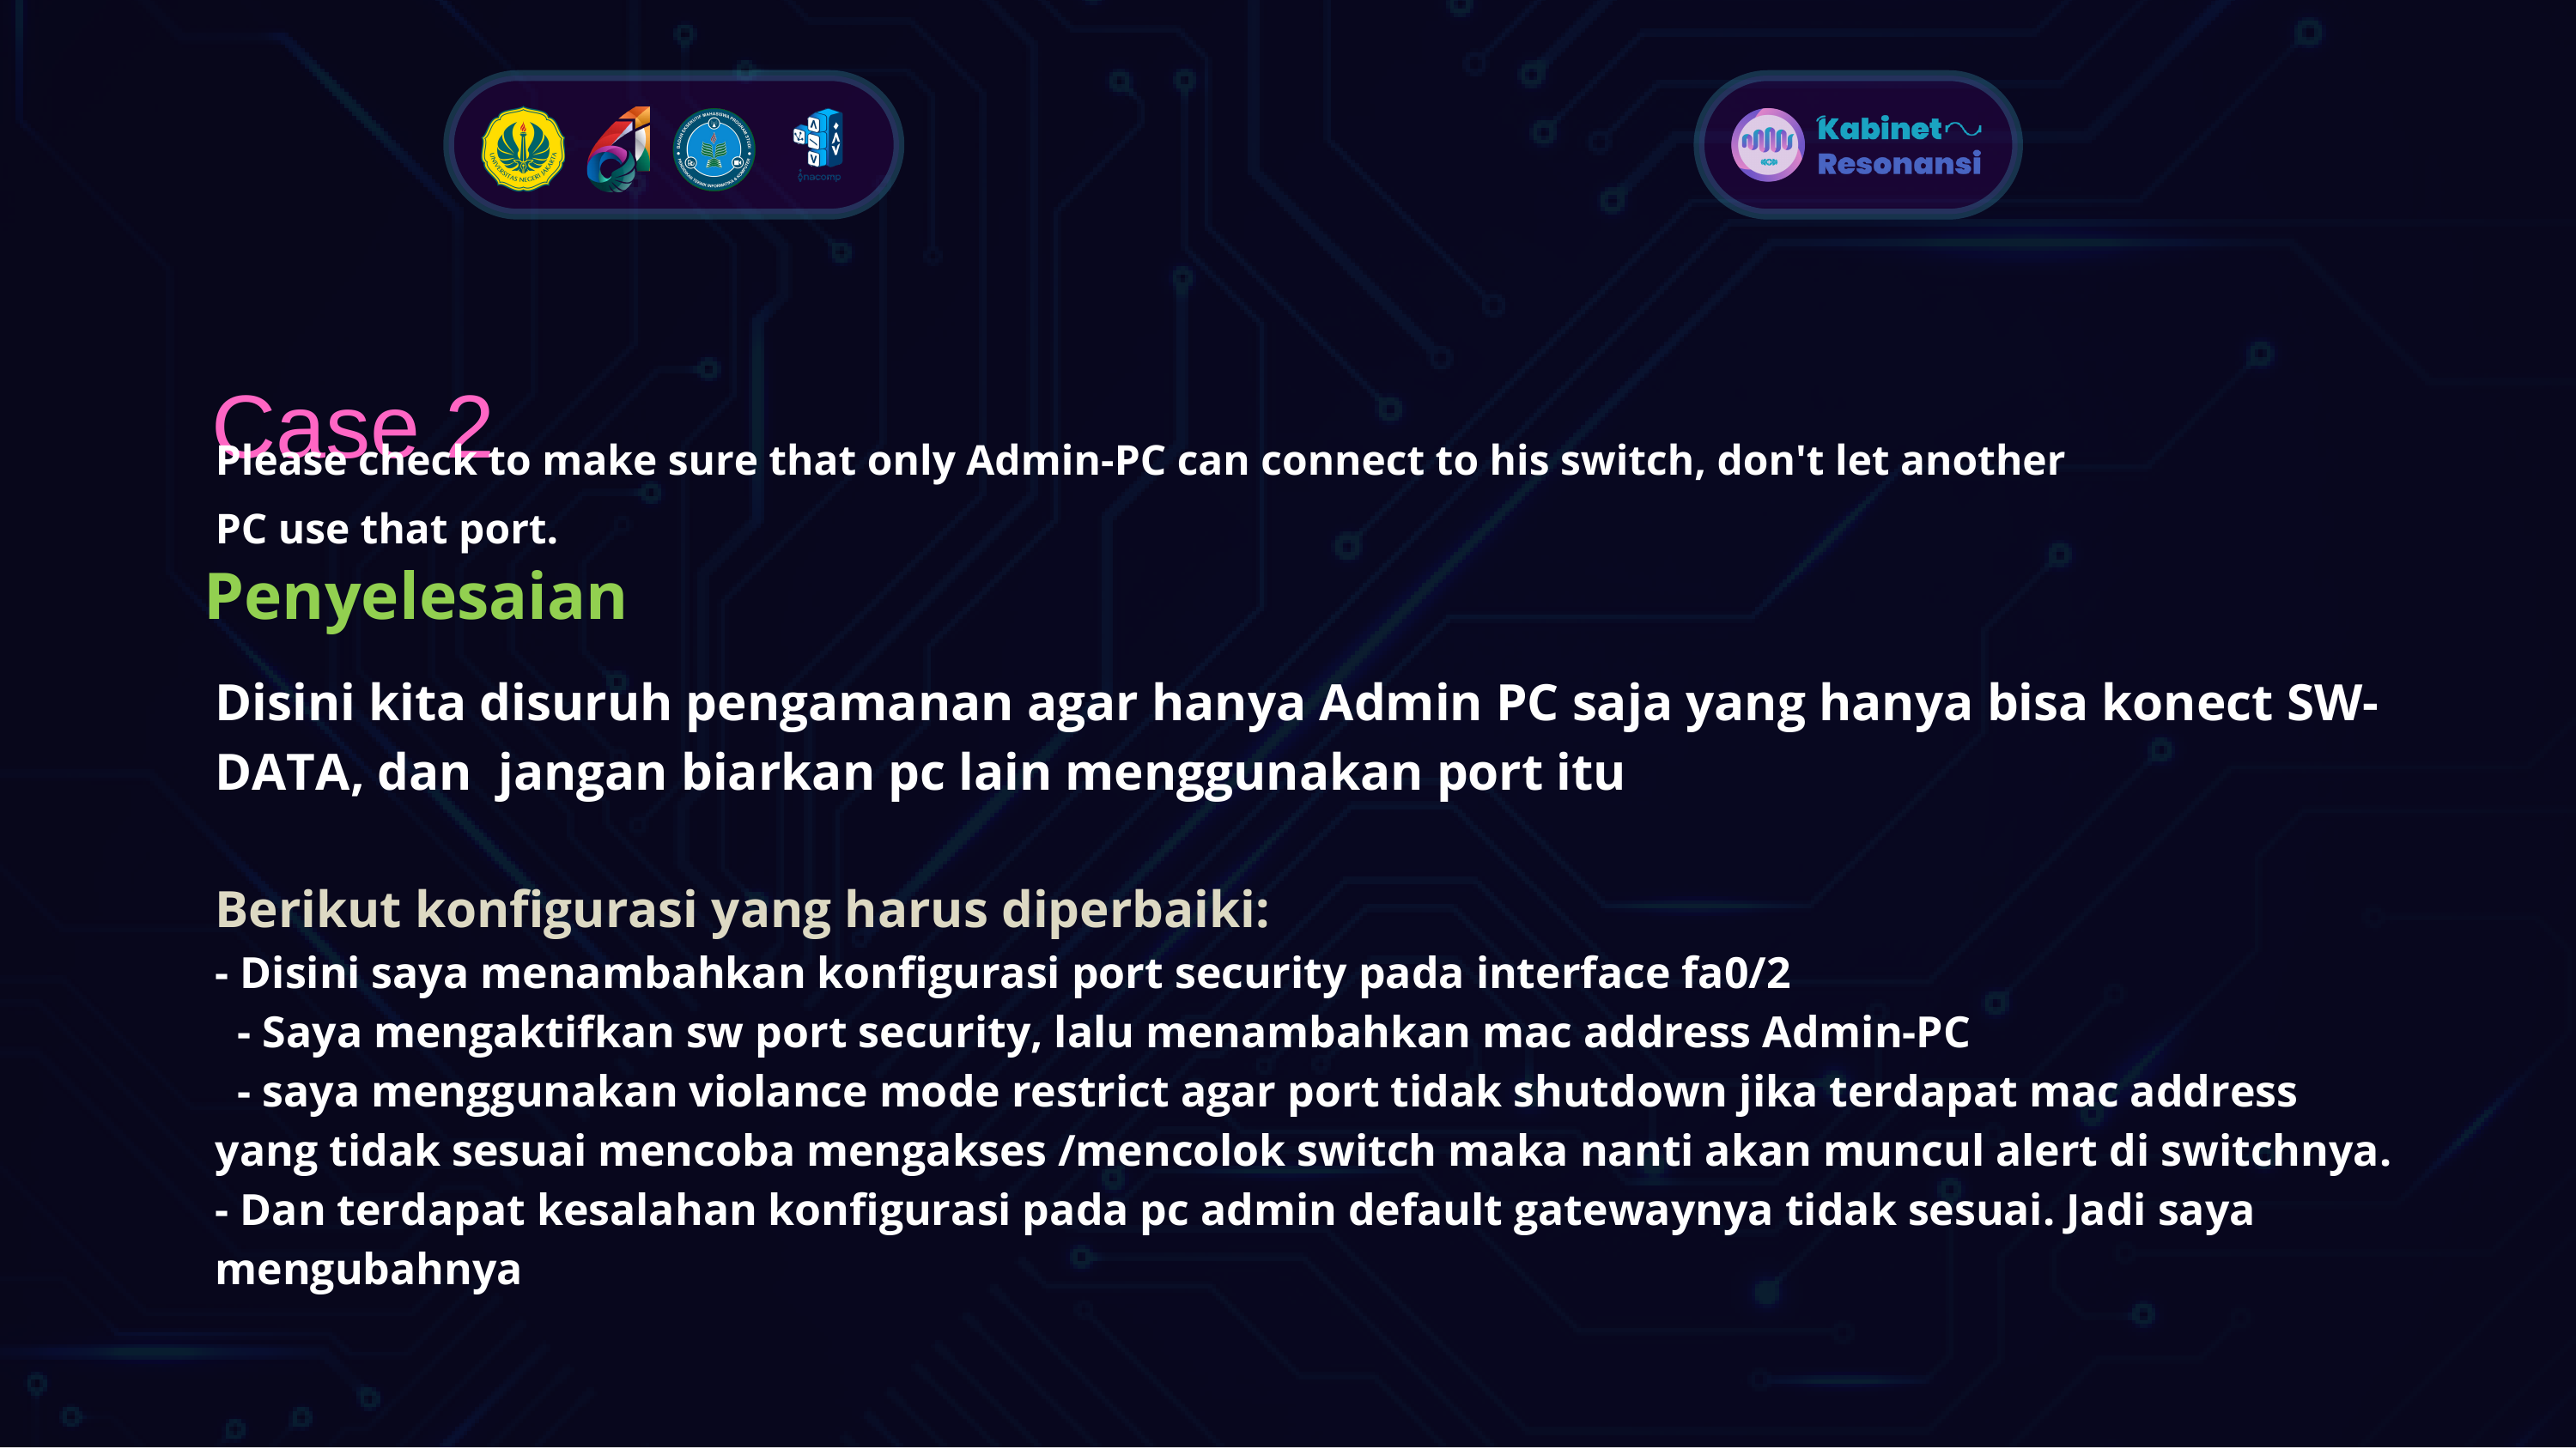

Case 2

Please check to make sure that only Admin-PC can connect to his switch, don't let another
PC use that port.
Penyelesaian
Disini kita disuruh pengamanan agar hanya Admin PC saja yang hanya bisa konect SW-DATA, dan  jangan biarkan pc lain menggunakan port itu
Berikut konfigurasi yang harus diperbaiki:
- Disini saya menambahkan konfigurasi port security pada interface fa0/2
  - Saya mengaktifkan sw port security, lalu menambahkan mac address Admin-PC
  - saya menggunakan violance mode restrict agar port tidak shutdown jika terdapat mac address yang tidak sesuai mencoba mengakses /mencolok switch maka nanti akan muncul alert di switchnya.
- Dan terdapat kesalahan konfigurasi pada pc admin default gatewaynya tidak sesuai. Jadi saya mengubahnya